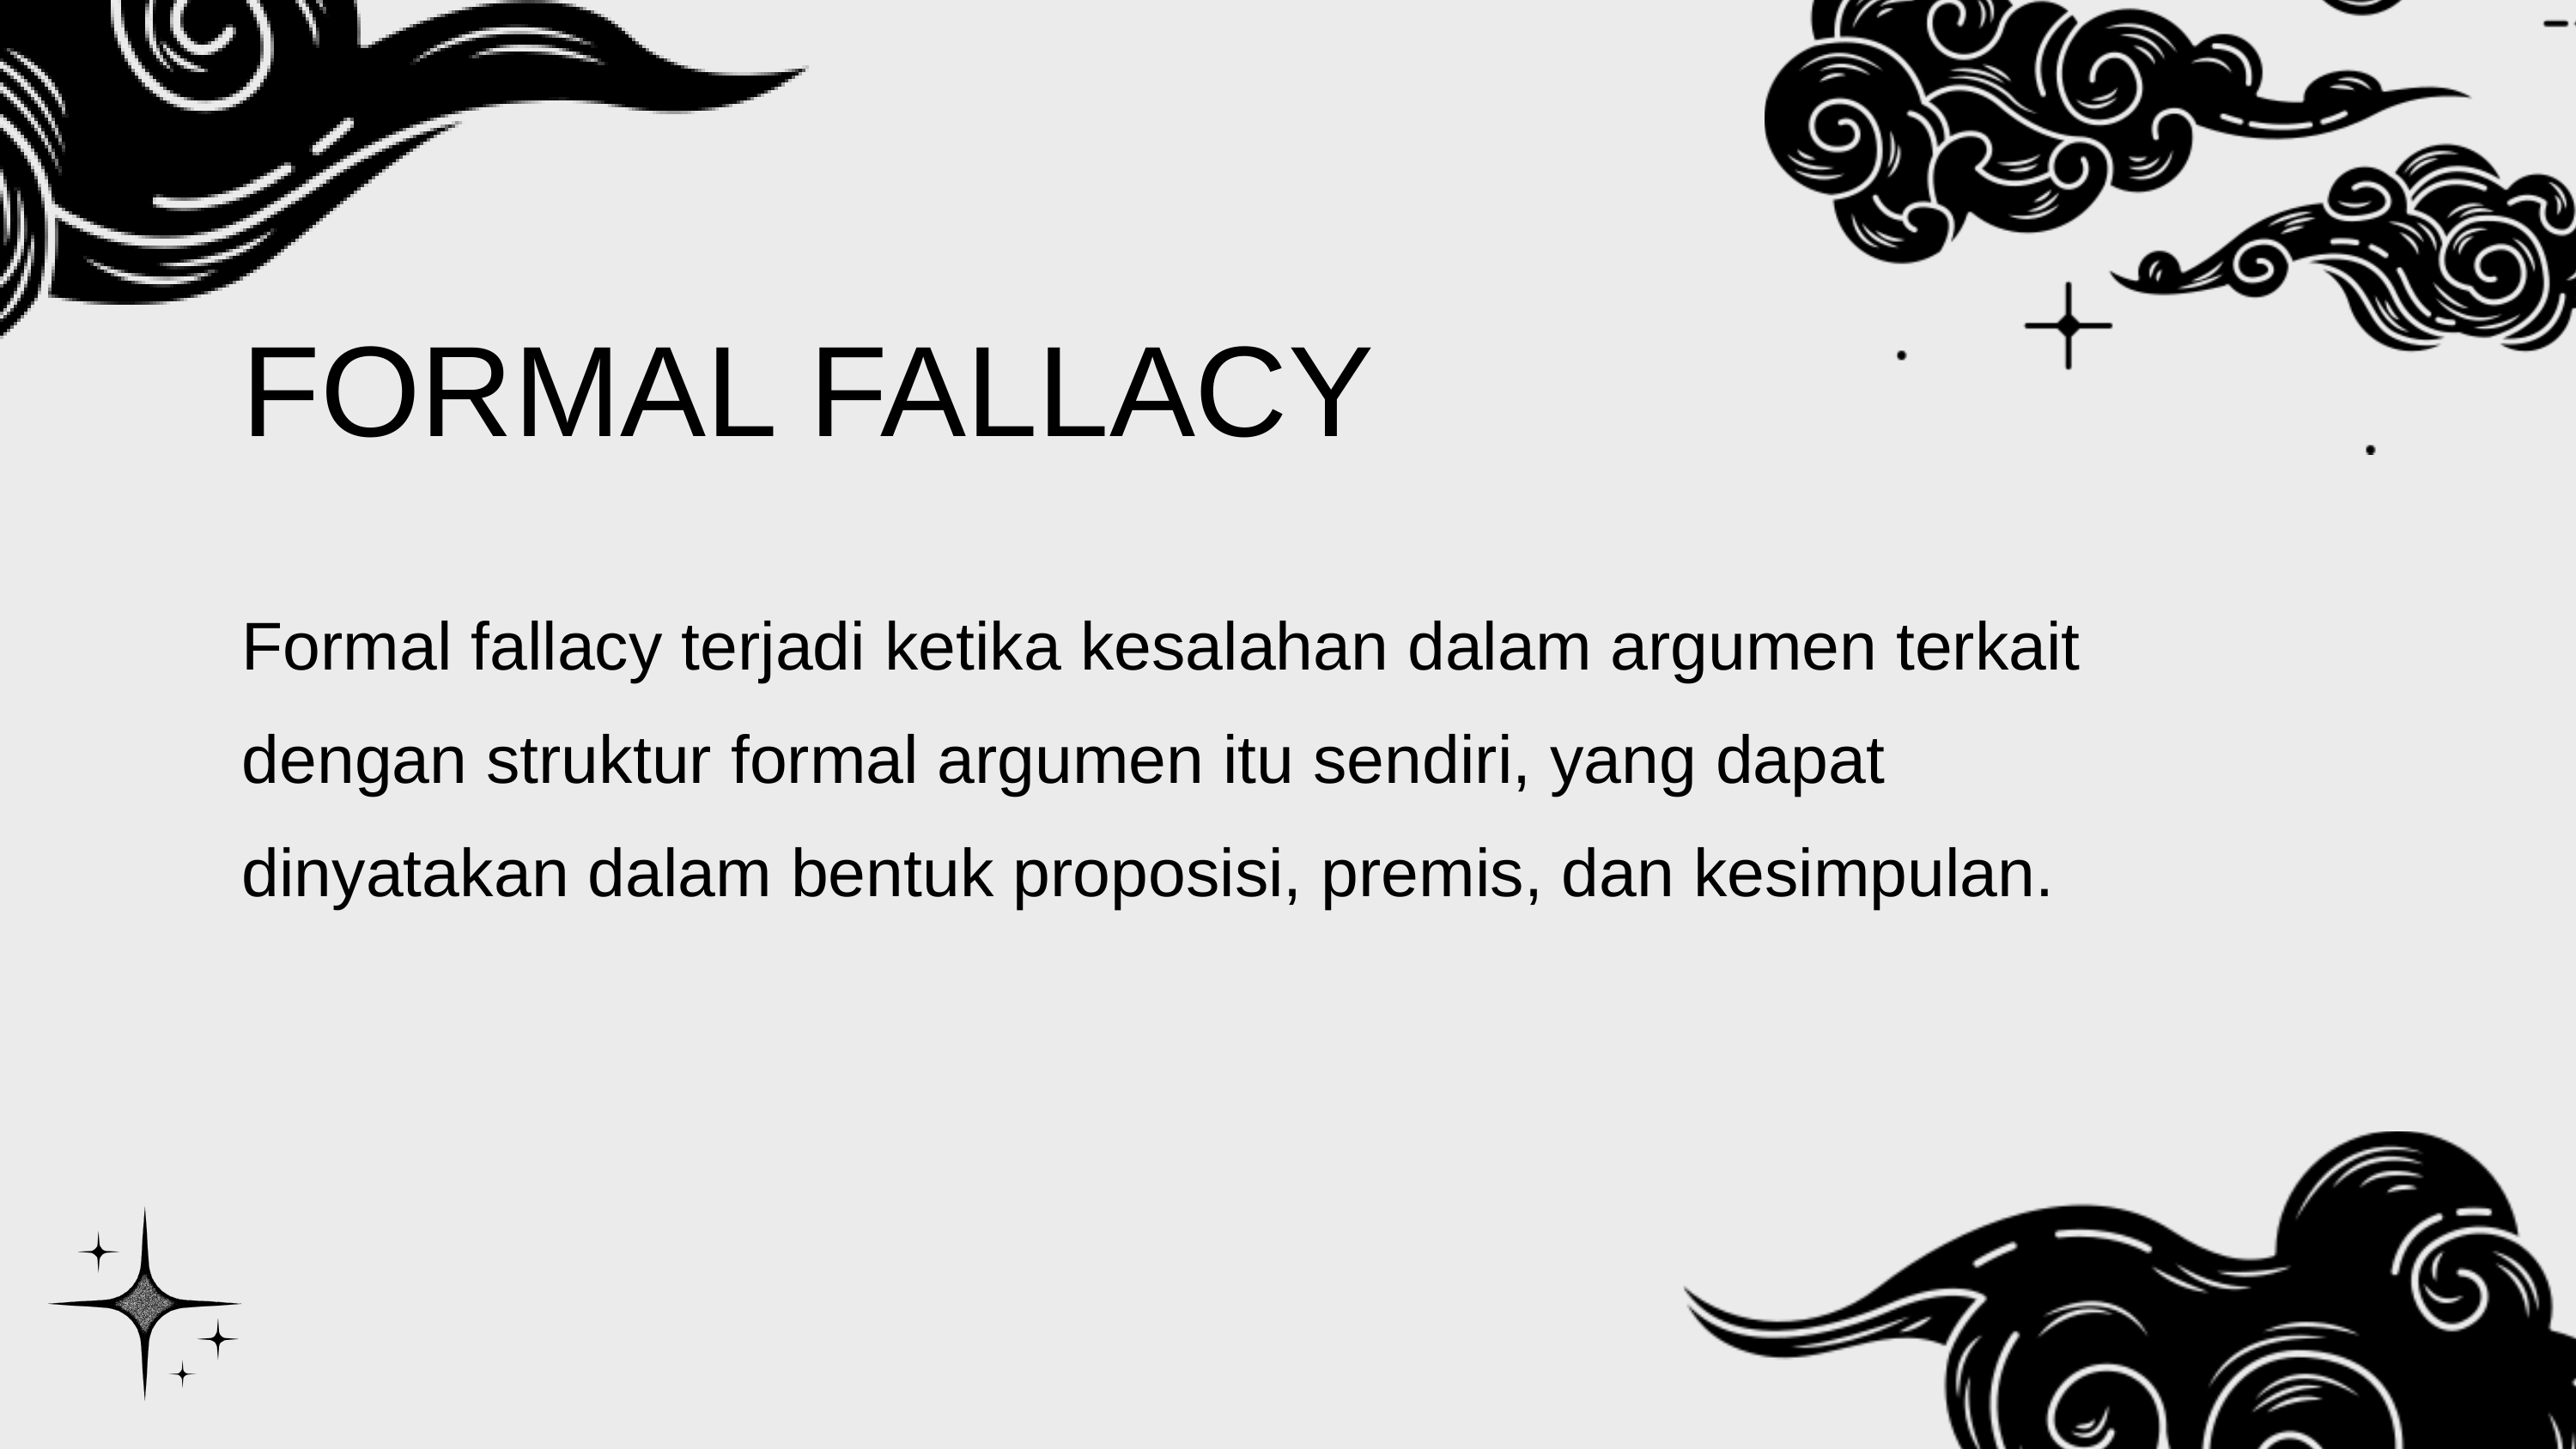

FORMAL FALLACY
Formal fallacy terjadi ketika kesalahan dalam argumen terkait dengan struktur formal argumen itu sendiri, yang dapat dinyatakan dalam bentuk proposisi, premis, dan kesimpulan.